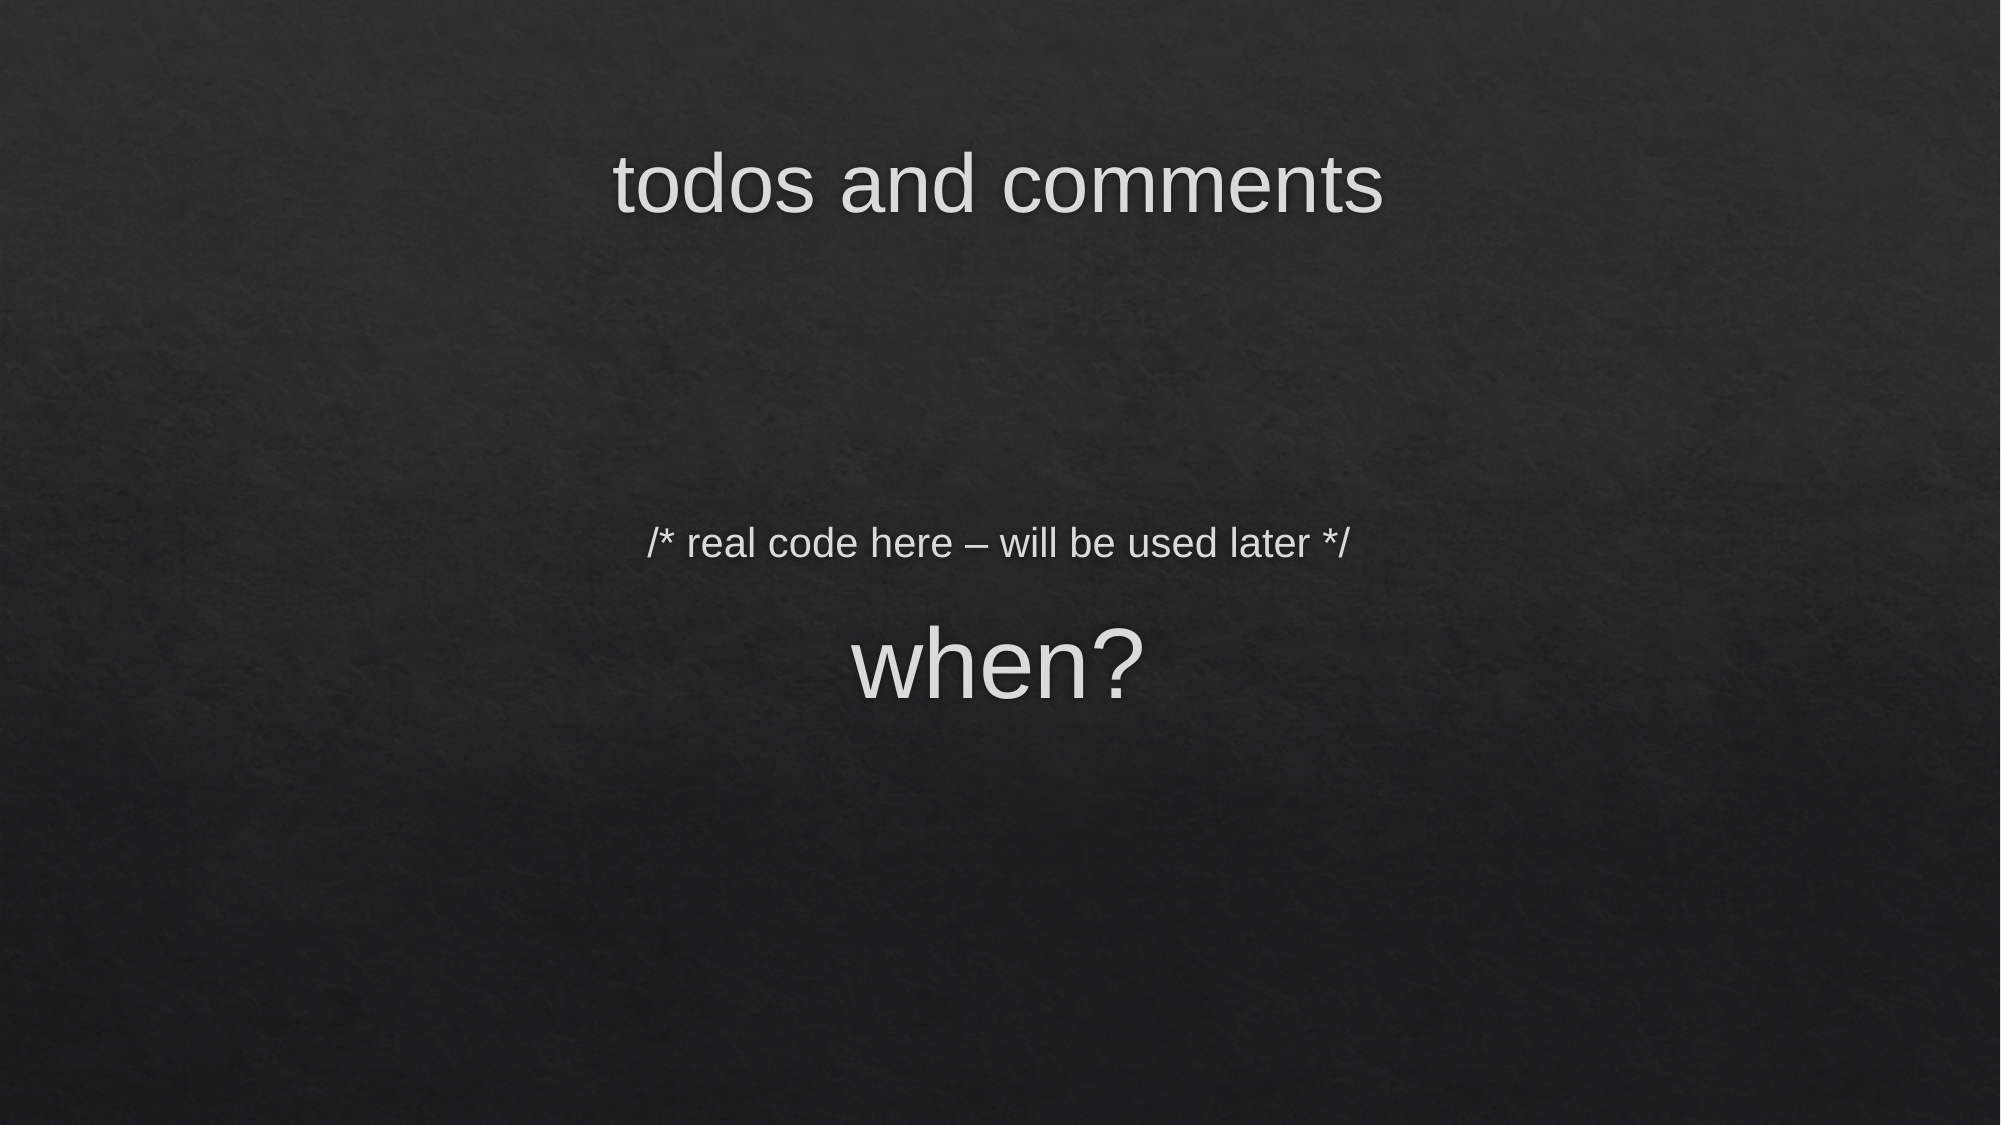

# todos and comments
/* real code here – will be used later */
when?